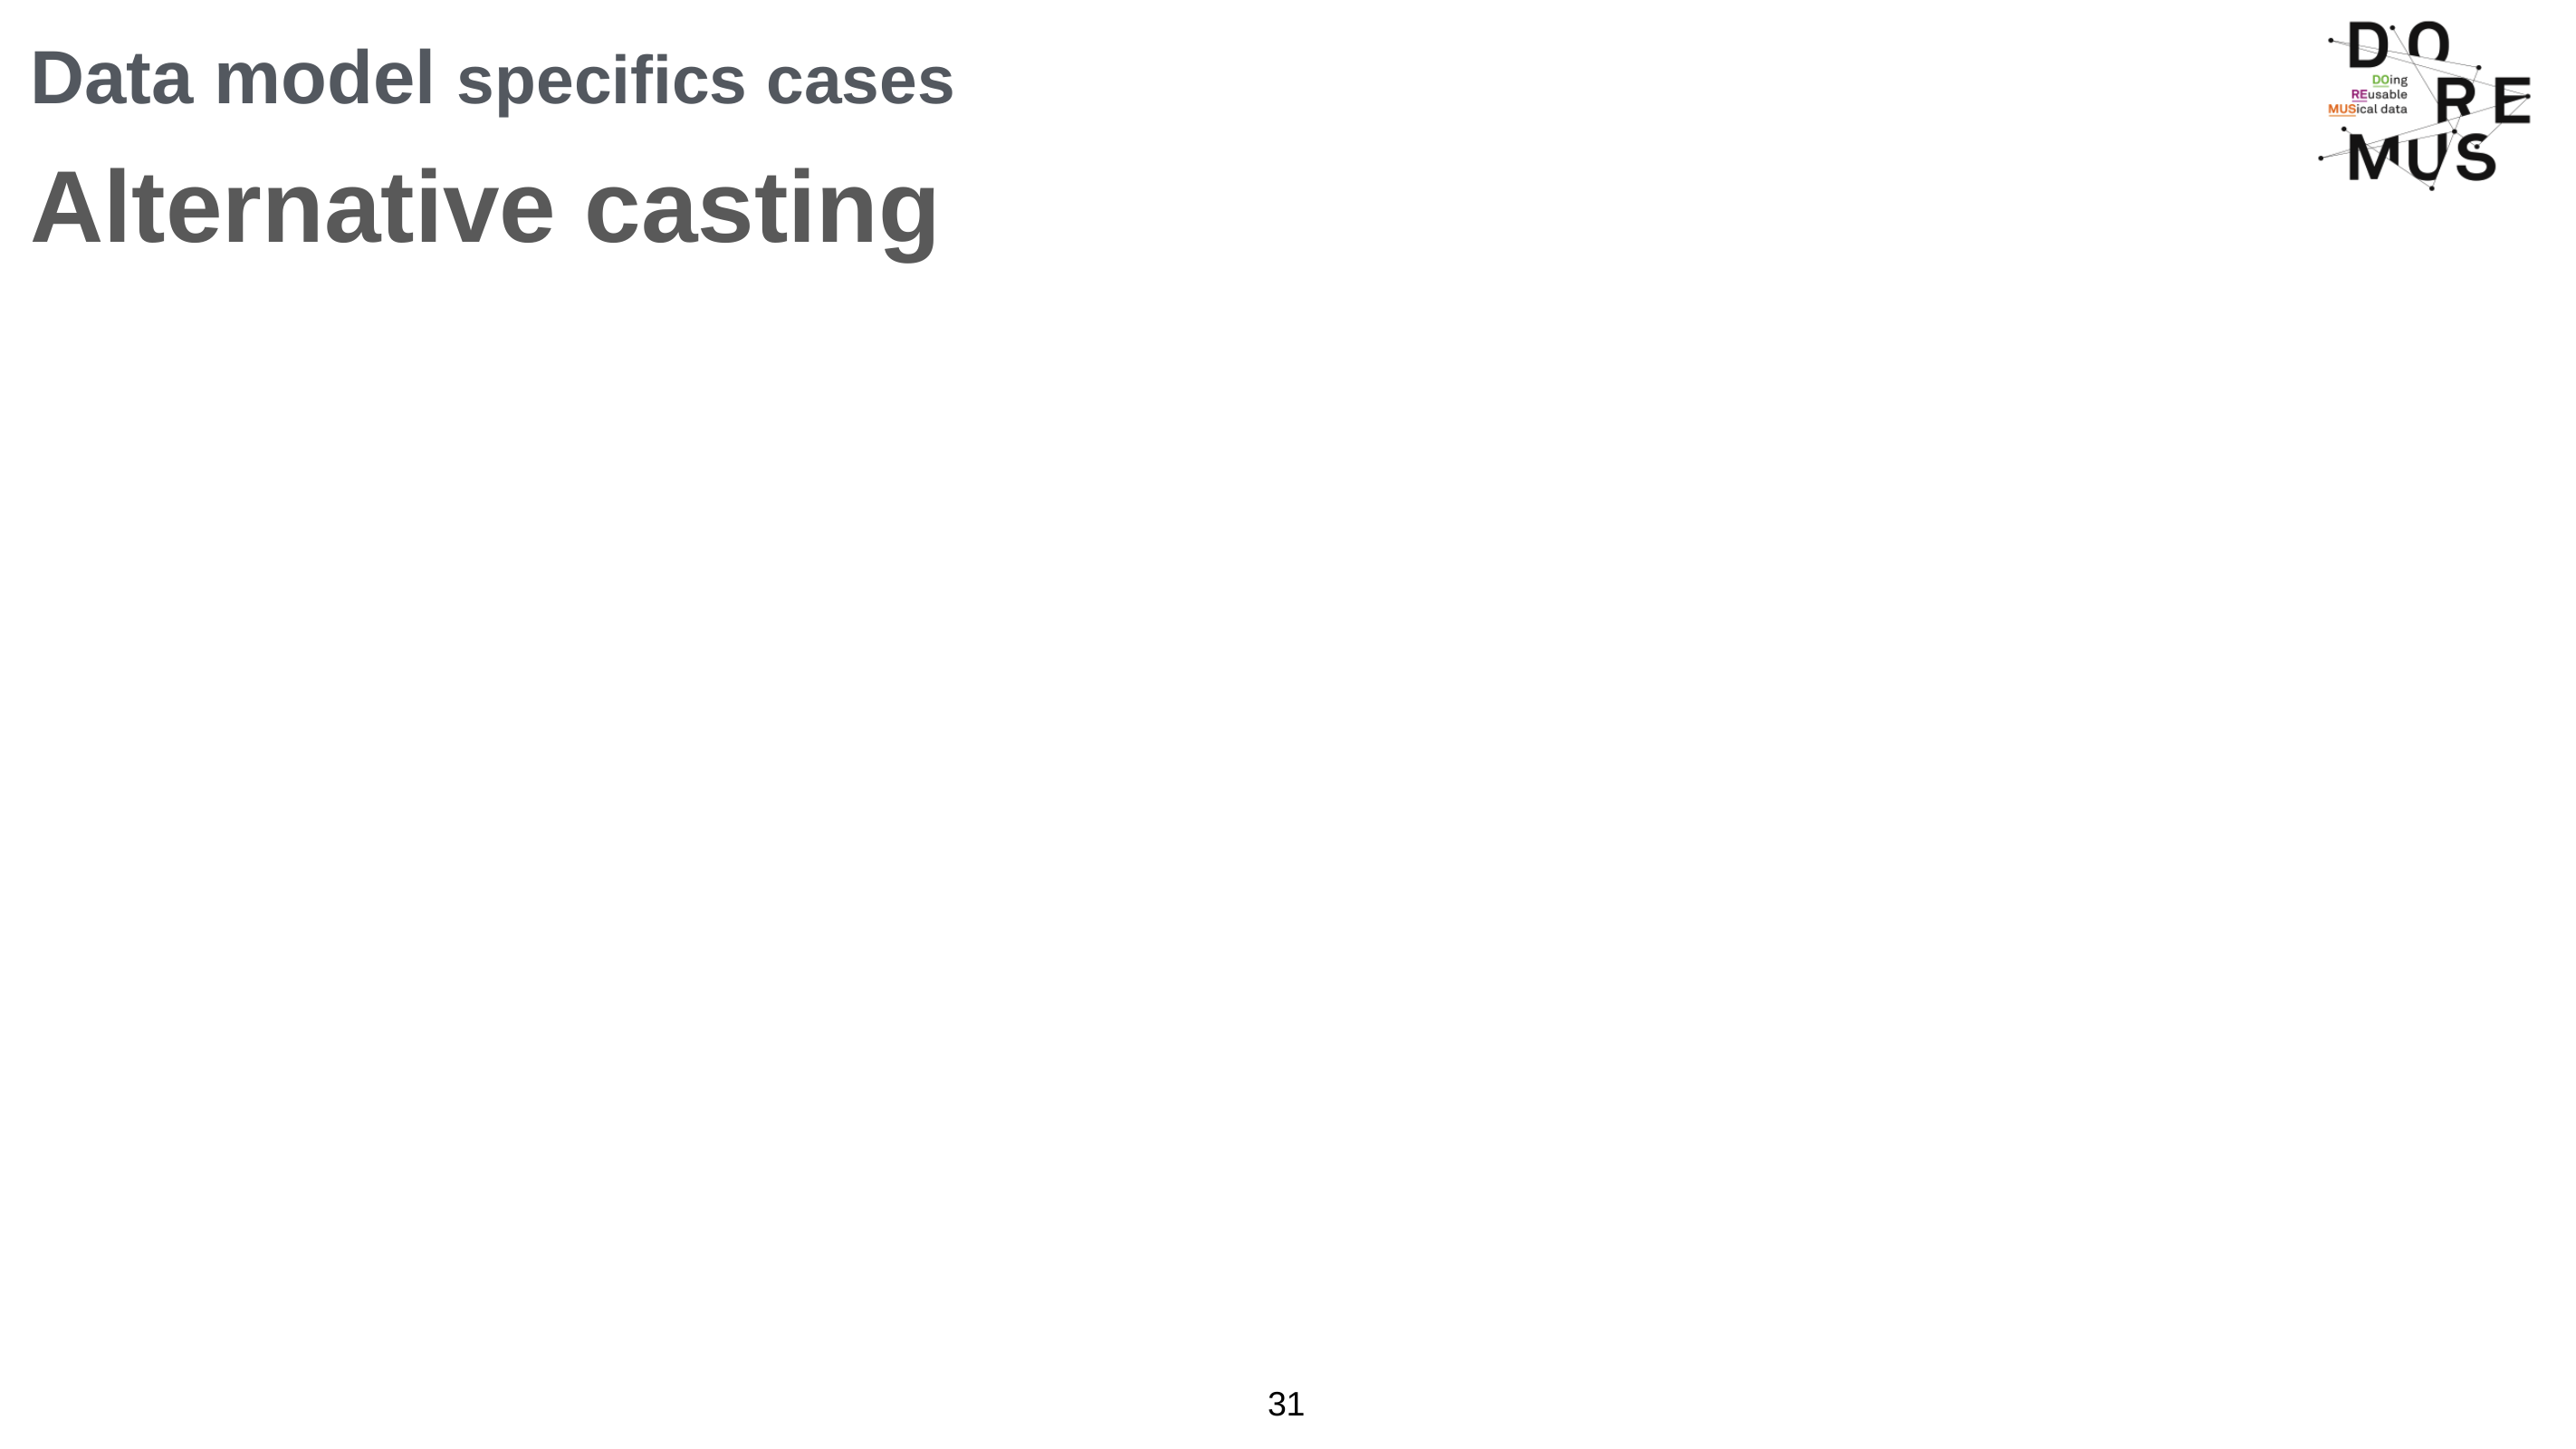

# Data model specifics cases
Alternative casting
31